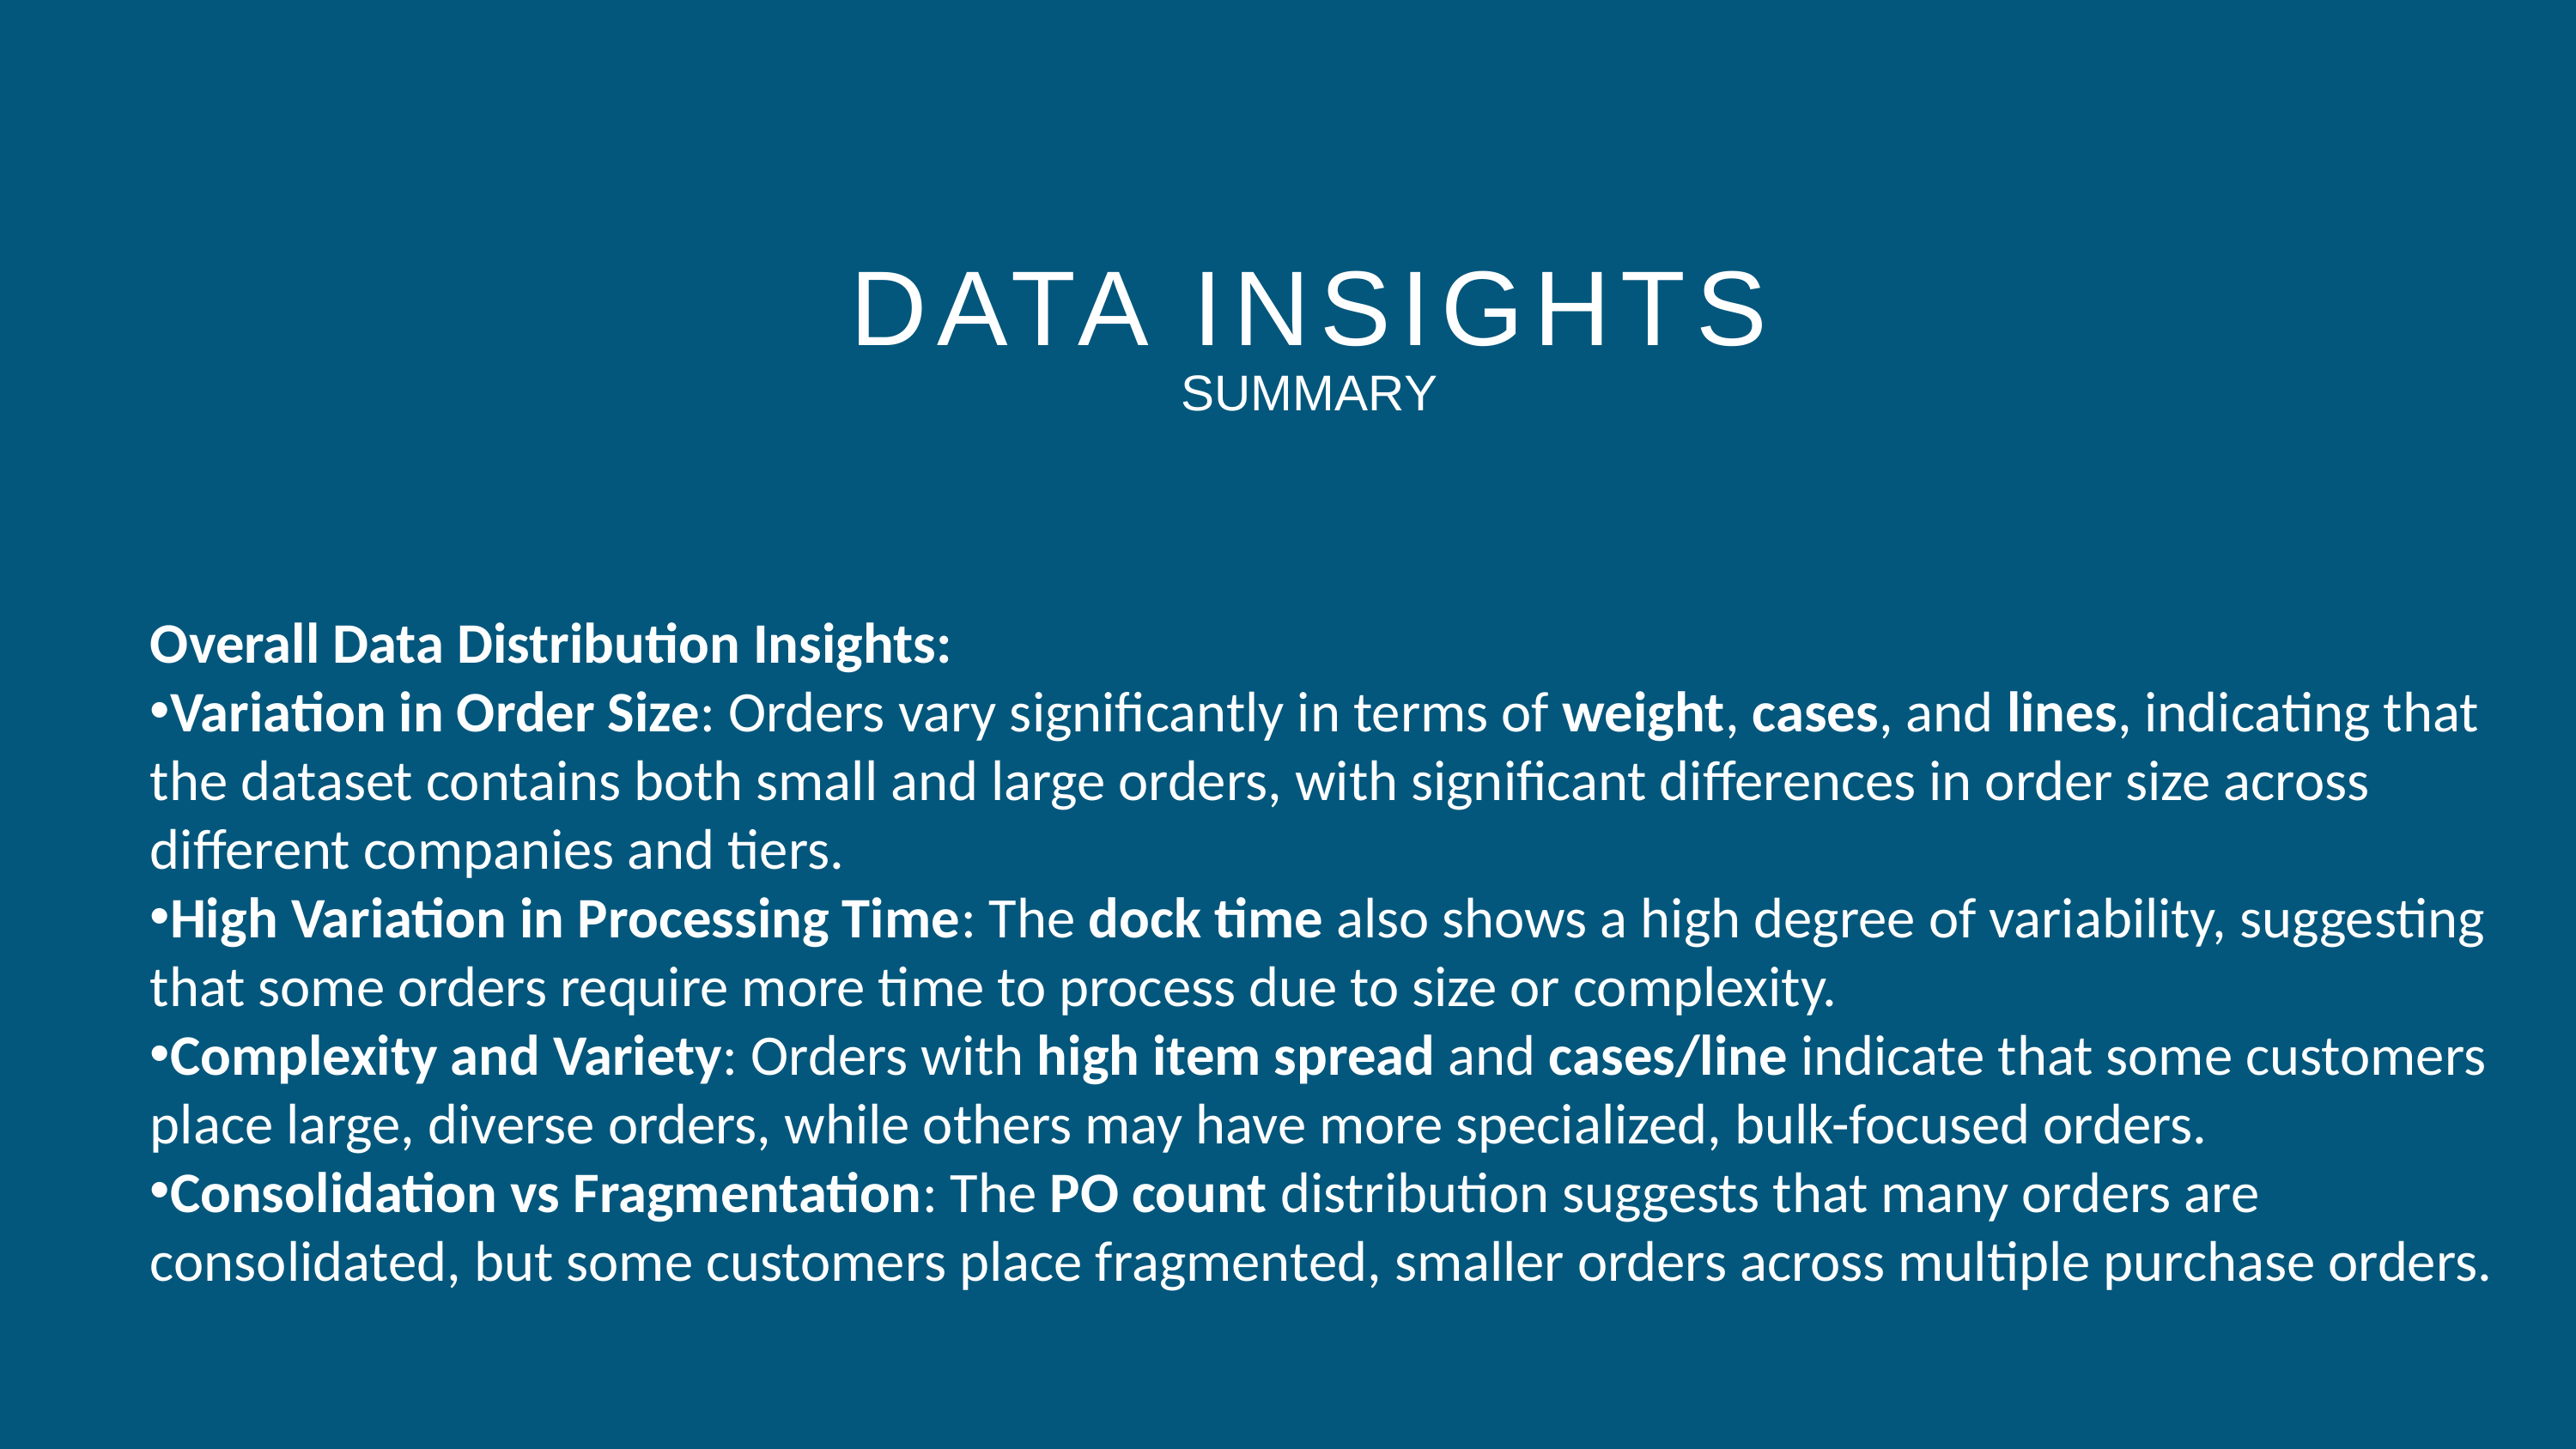

DATA INSIGHTS
SUMMARY
Overall Data Distribution Insights:
Variation in Order Size: Orders vary significantly in terms of weight, cases, and lines, indicating that the dataset contains both small and large orders, with significant differences in order size across different companies and tiers.
High Variation in Processing Time: The dock time also shows a high degree of variability, suggesting that some orders require more time to process due to size or complexity.
Complexity and Variety: Orders with high item spread and cases/line indicate that some customers place large, diverse orders, while others may have more specialized, bulk-focused orders.
Consolidation vs Fragmentation: The PO count distribution suggests that many orders are consolidated, but some customers place fragmented, smaller orders across multiple purchase orders.